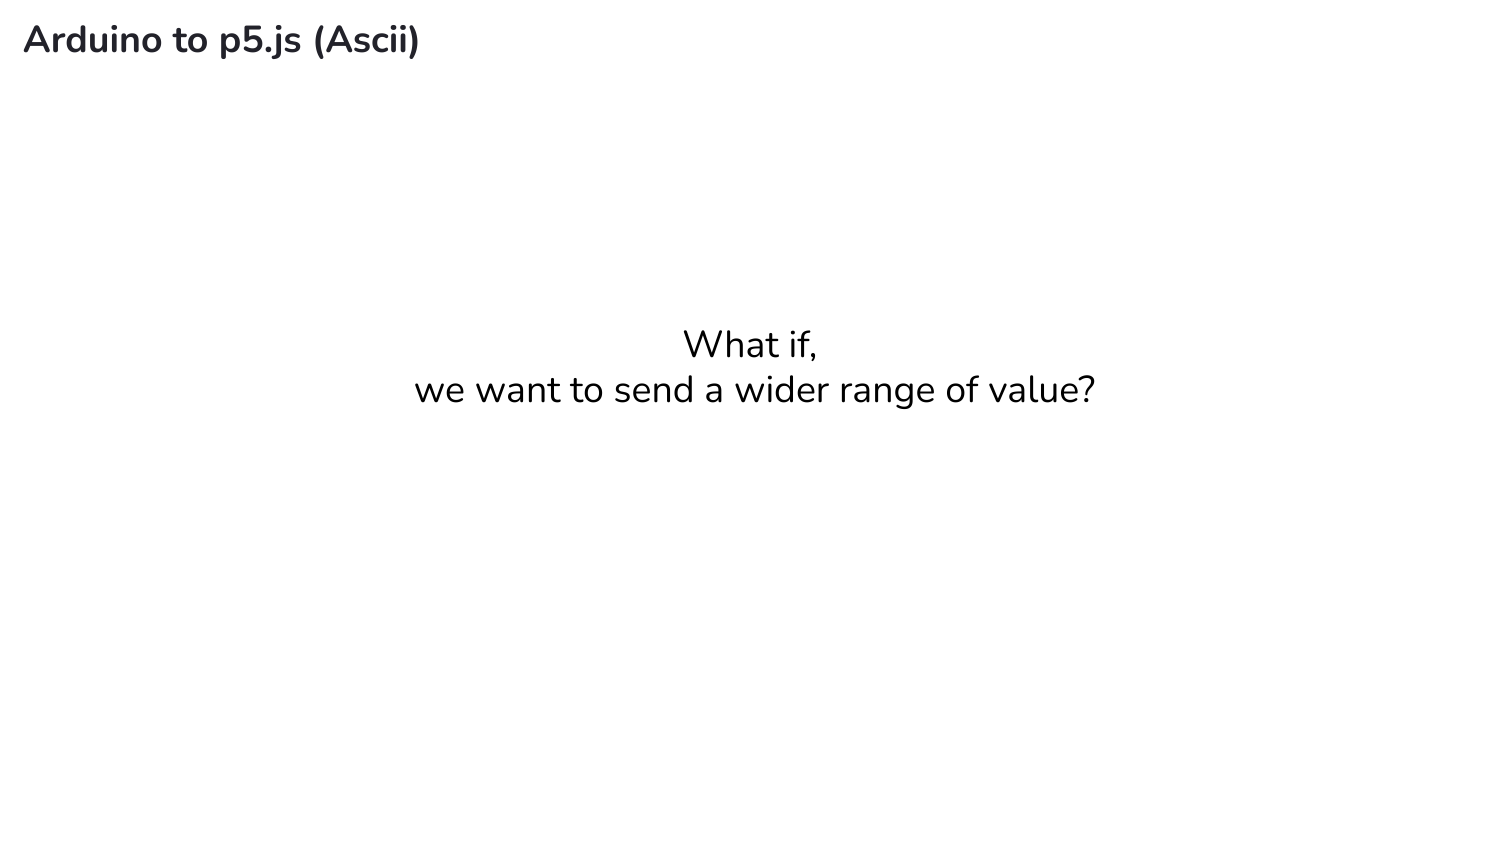

# Arduino to p5.js (Ascii)
What if,
 we want to send a wider range of value?